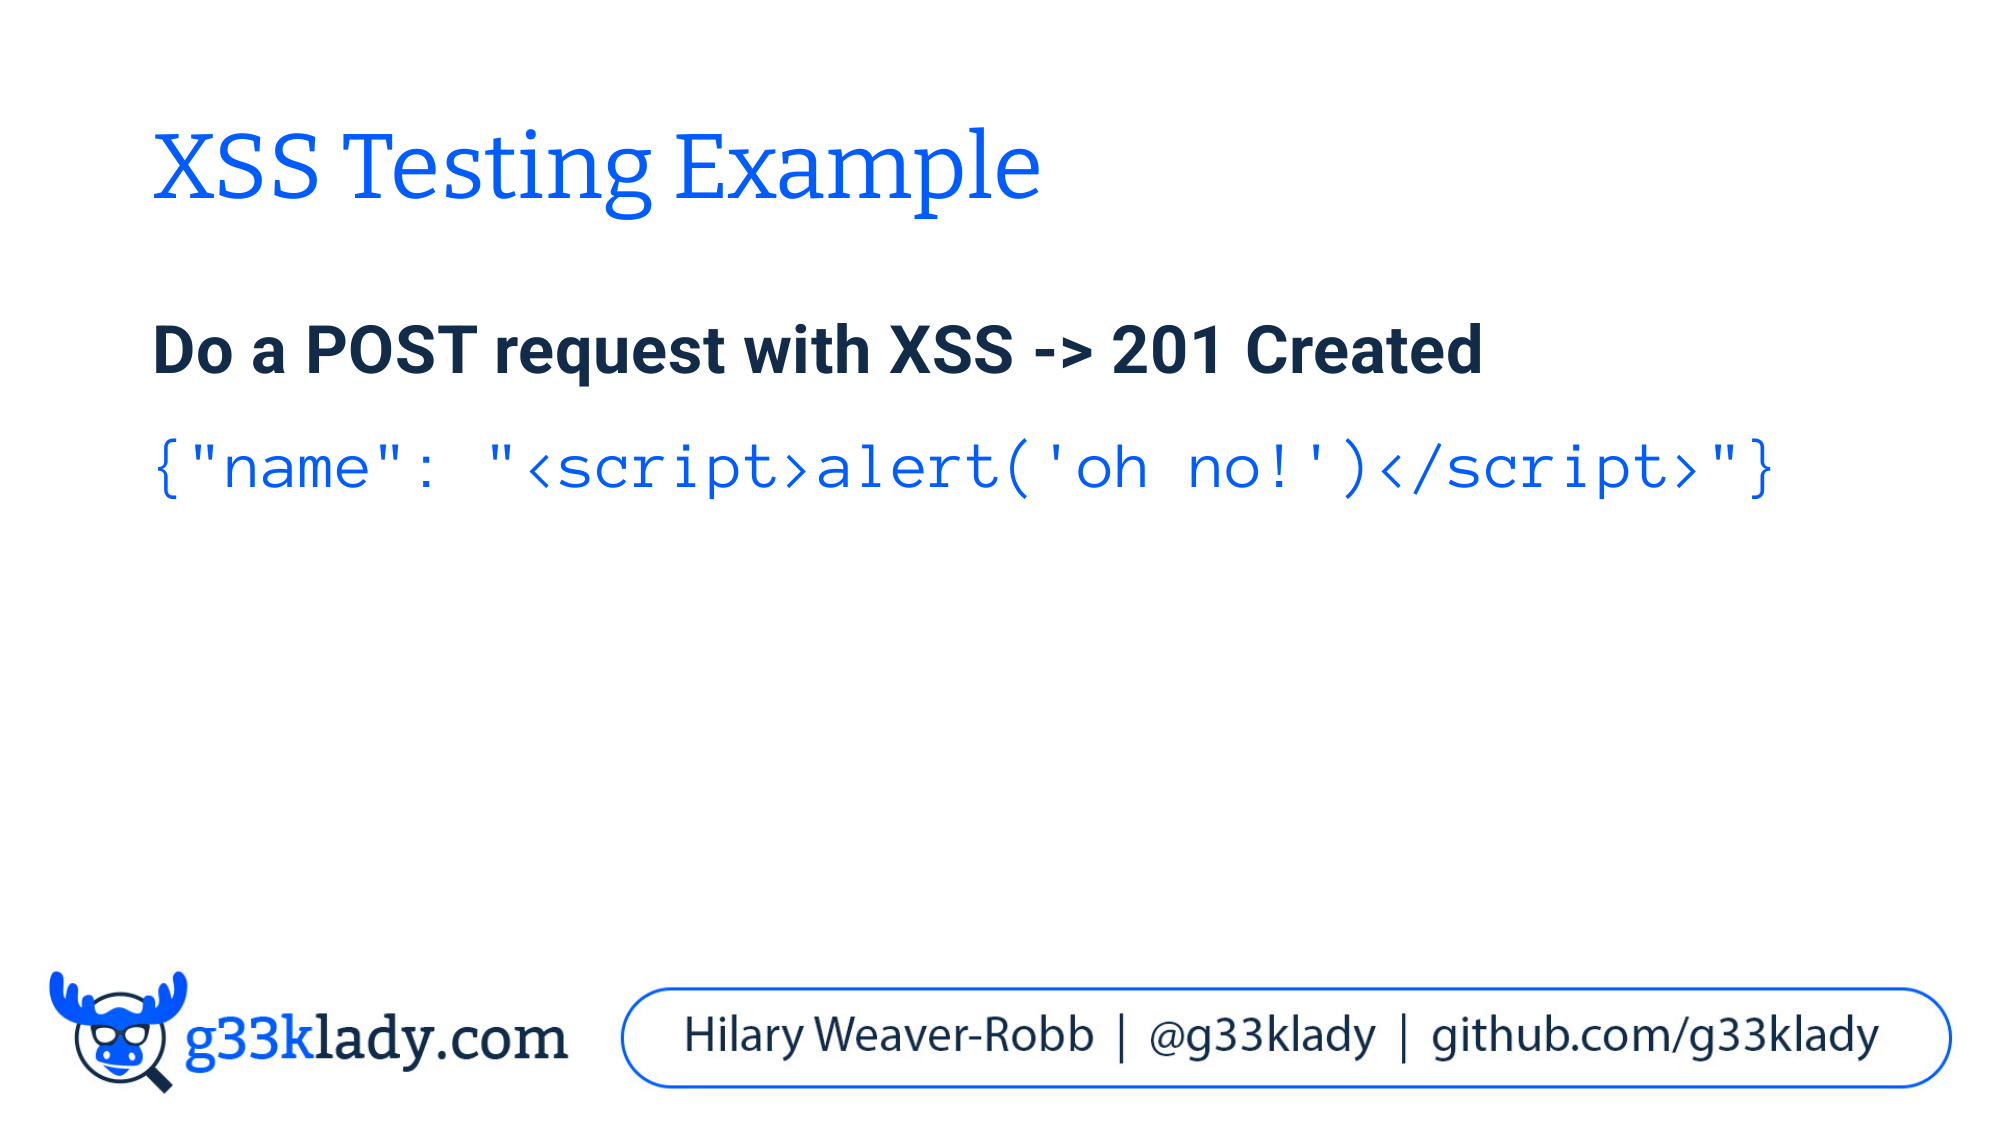

# XSS Testing Example
Do a POST request with XSS -> 201 Created
{"name": "<script>alert('oh no!')</script>"}